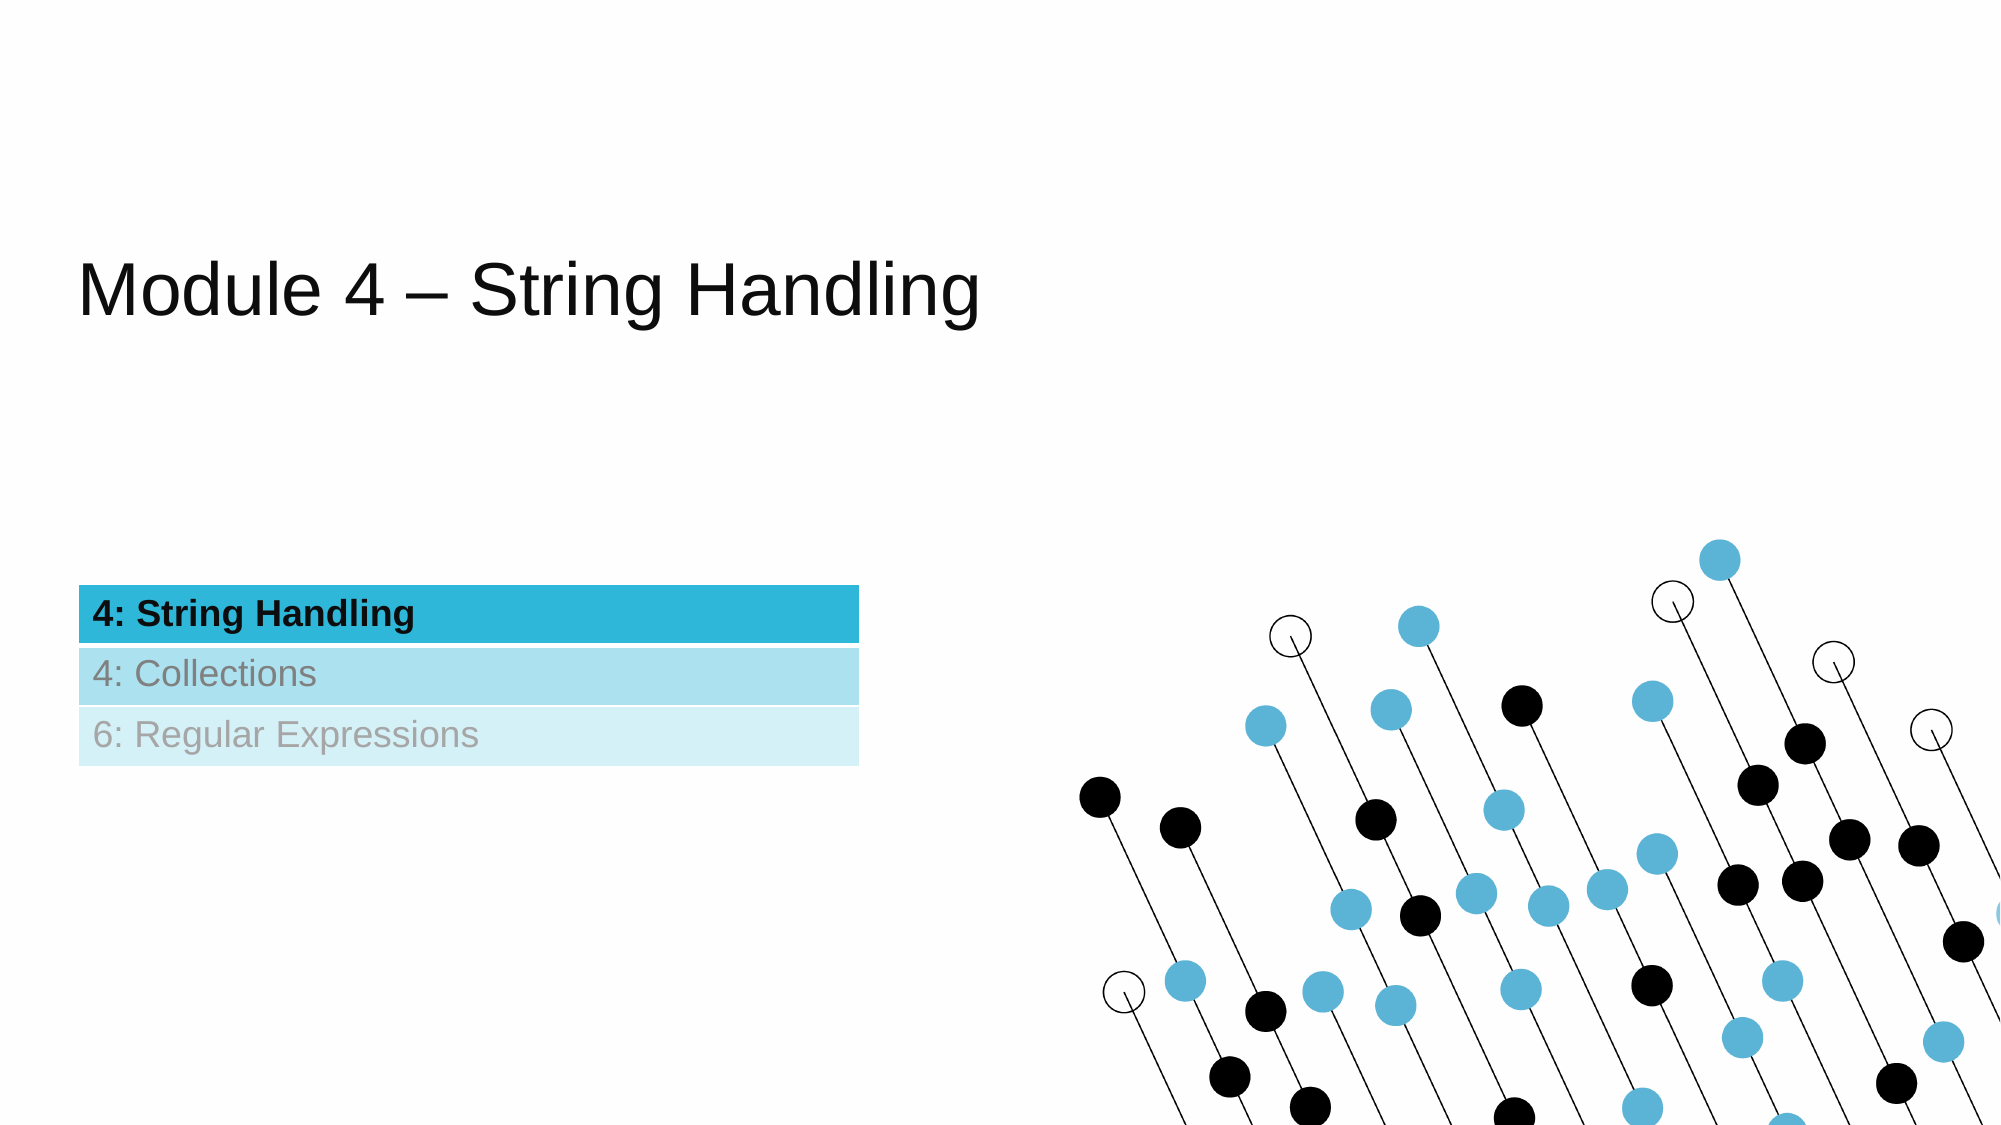

# Module 4 – String Handling

| 4: String Handling |
| --- |
| 4: Collections |
| 6: Regular Expressions |